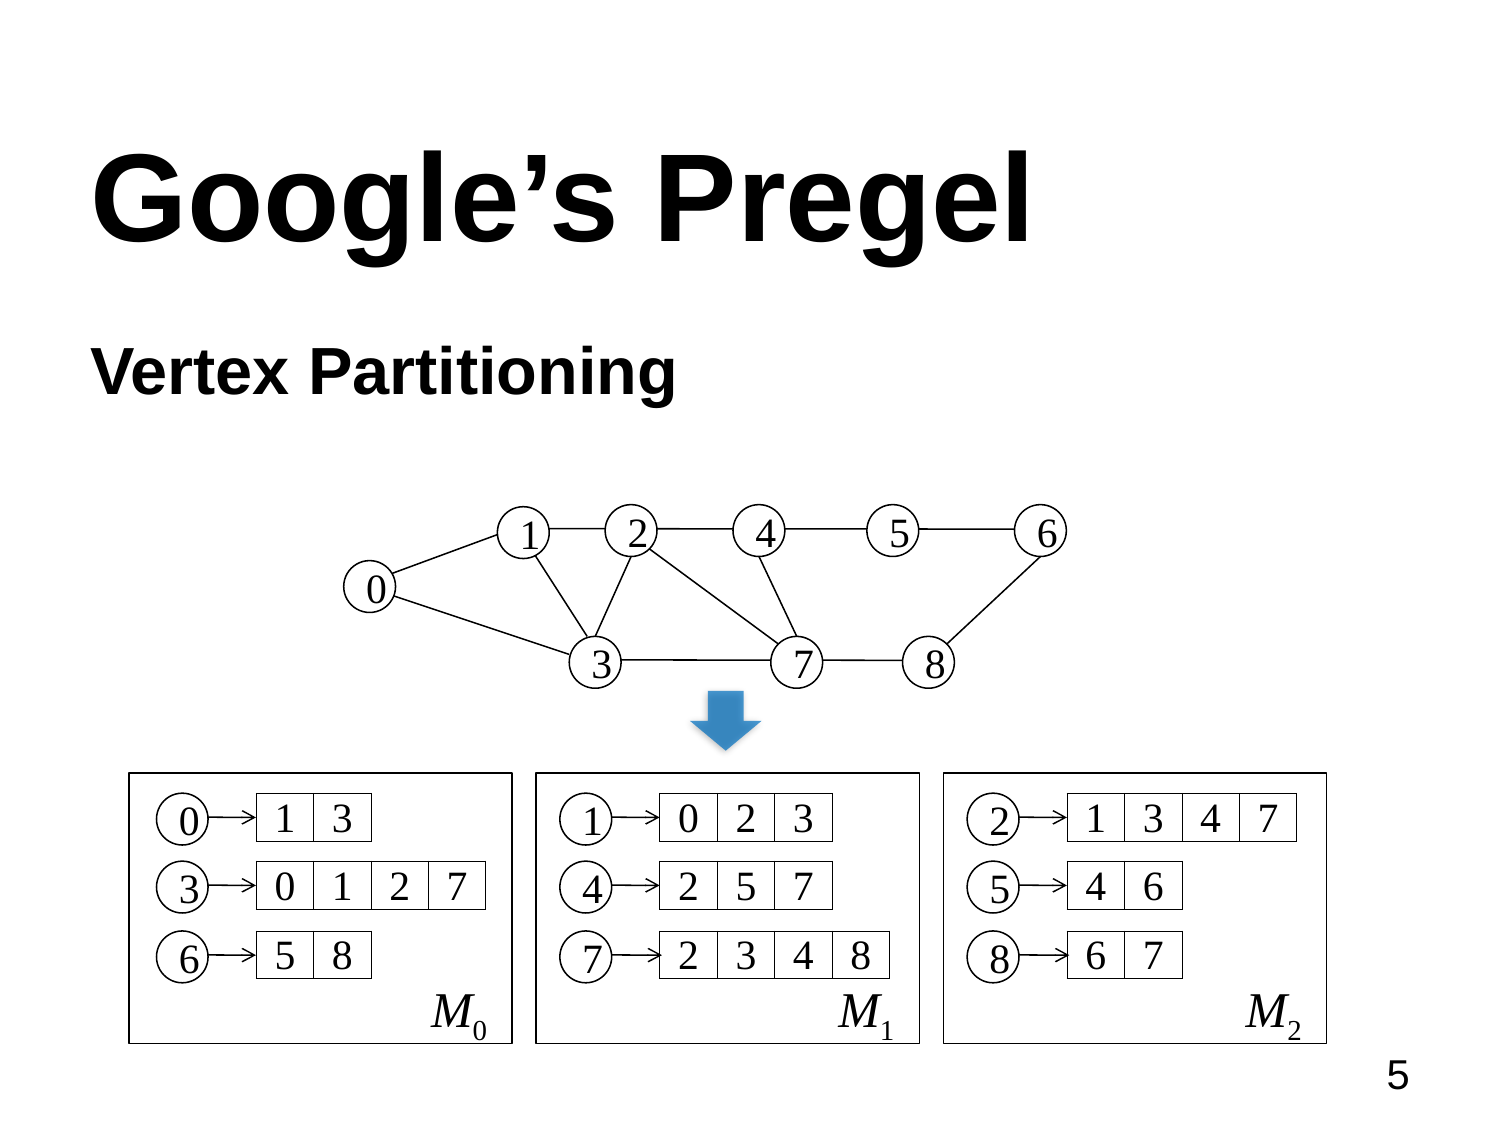

# Google’s Pregel
Vertex Partitioning

2
4
5
6
1
0
3
7
8

0
| 1 | 3 |
| --- | --- |
1
| 0 | 2 | 3 |
| --- | --- | --- |
2
| 1 | 3 | 4 | 7 |
| --- | --- | --- | --- |
3
| 0 | 1 | 2 | 7 |
| --- | --- | --- | --- |
4
| 2 | 5 | 7 |
| --- | --- | --- |
5
| 4 | 6 |
| --- | --- |
6
| 5 | 8 |
| --- | --- |
7
| 2 | 3 | 4 | 8 |
| --- | --- | --- | --- |
8
| 6 | 7 |
| --- | --- |
M0
M1
M2
5